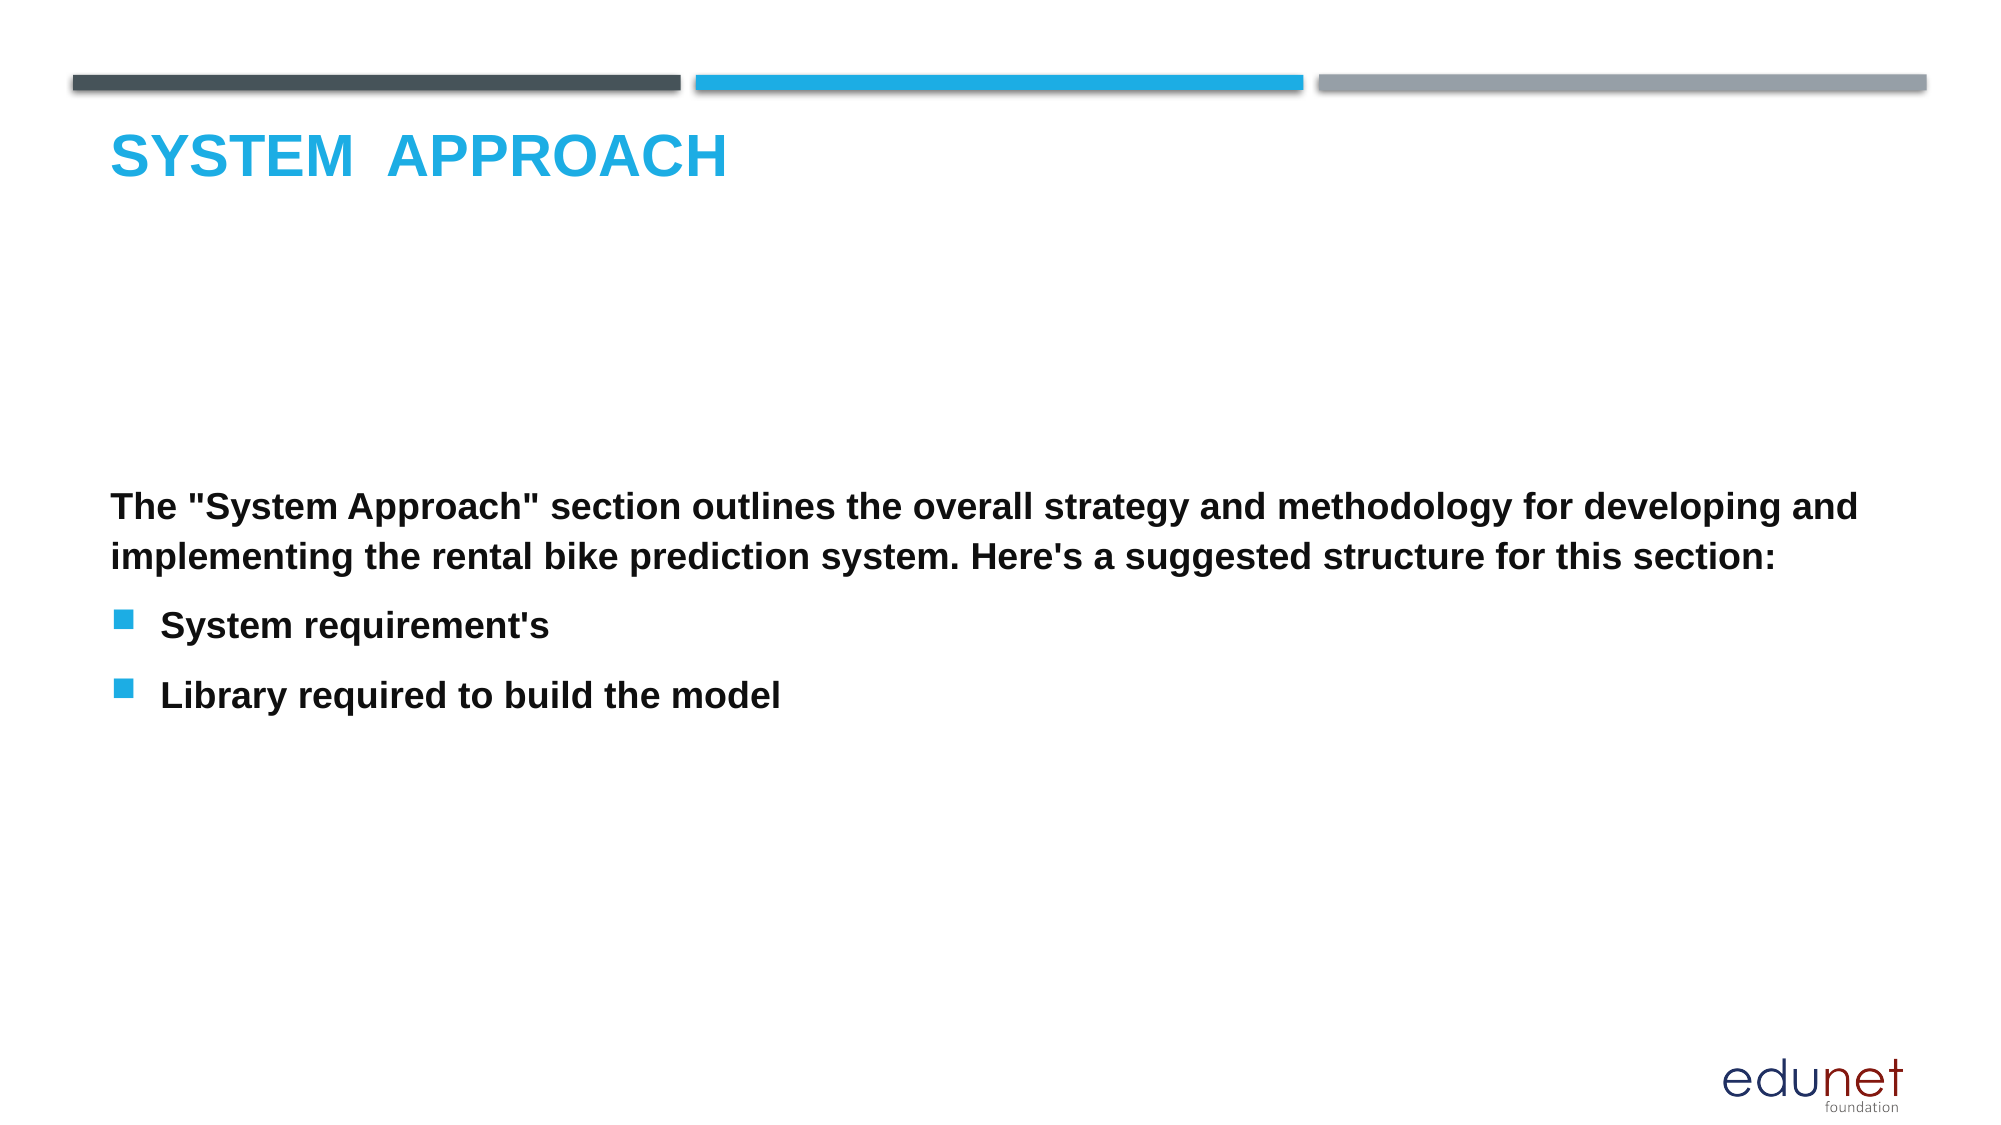

# System  Approach
The "System Approach" section outlines the overall strategy and methodology for developing and implementing the rental bike prediction system. Here's a suggested structure for this section:
System requirement's
Library required to build the model